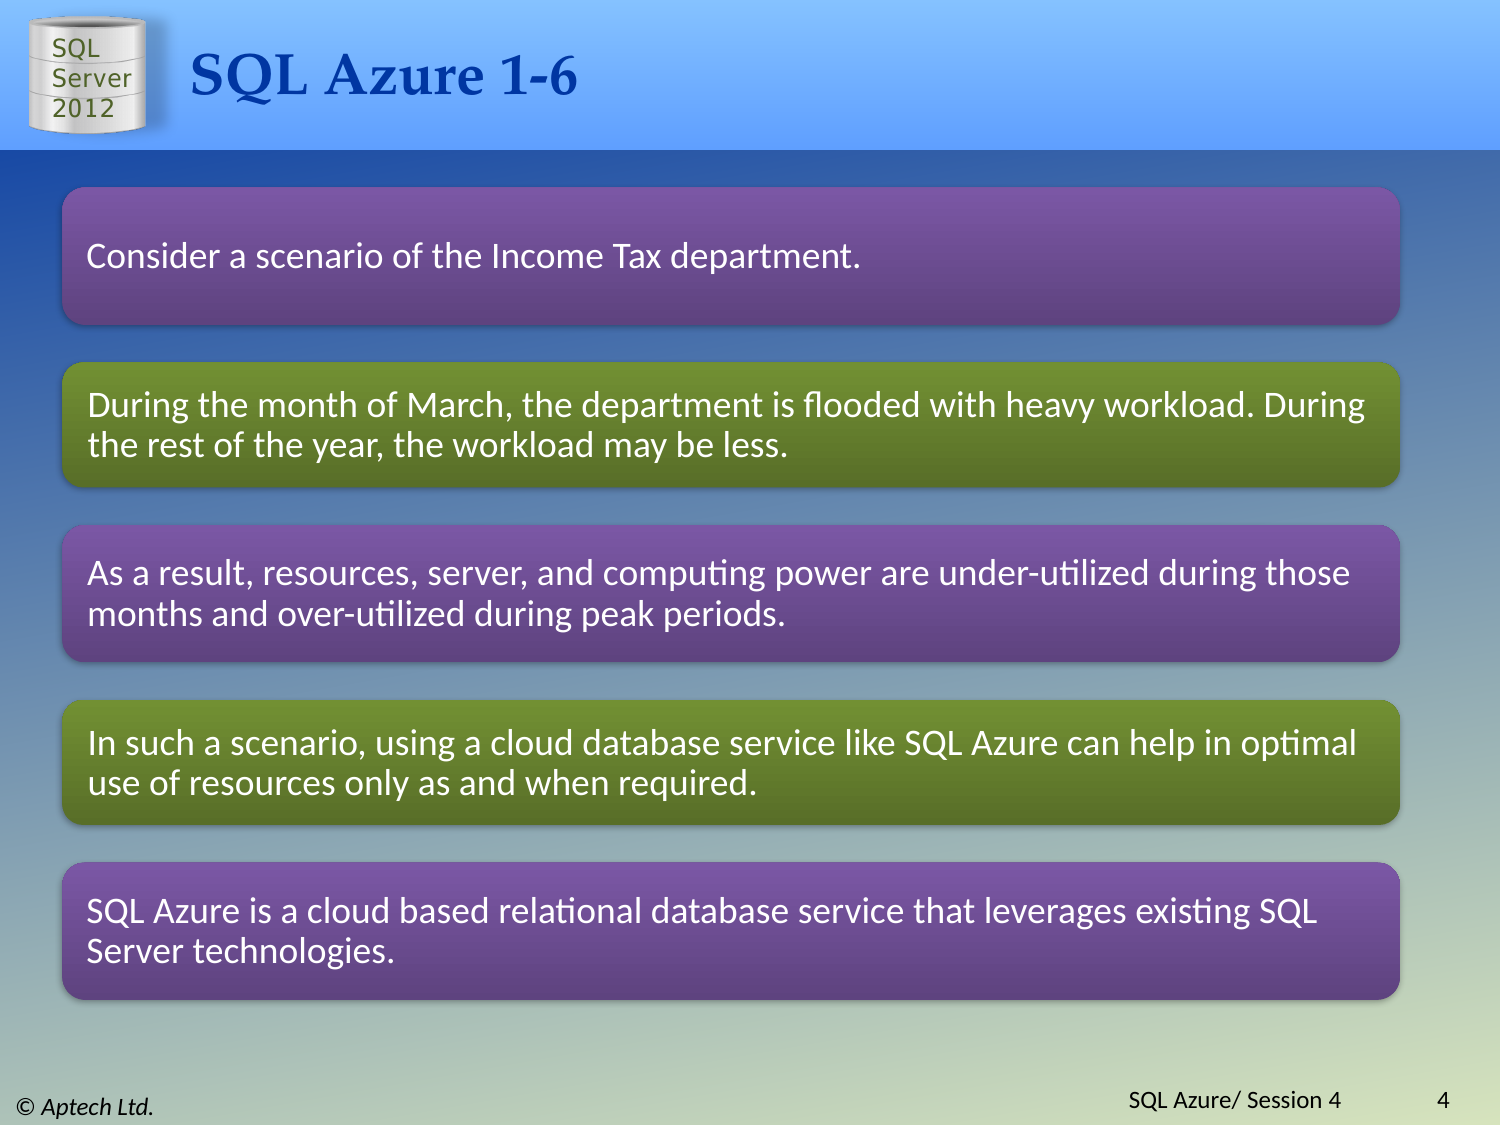

# SQL Azure 1-6

Consider a scenario of the Income Tax department.

During the month of March, the department is flooded with heavy workload. During the rest of the year, the workload may be less.

As a result, resources, server, and computing power are under-utilized during those months and over-utilized during peak periods.

In such a scenario, using a cloud database service like SQL Azure can help in optimal use of resources only as and when required.

SQL Azure is a cloud based relational database service that leverages existing SQL Server technologies.
SQL Azure/ Session 4
4